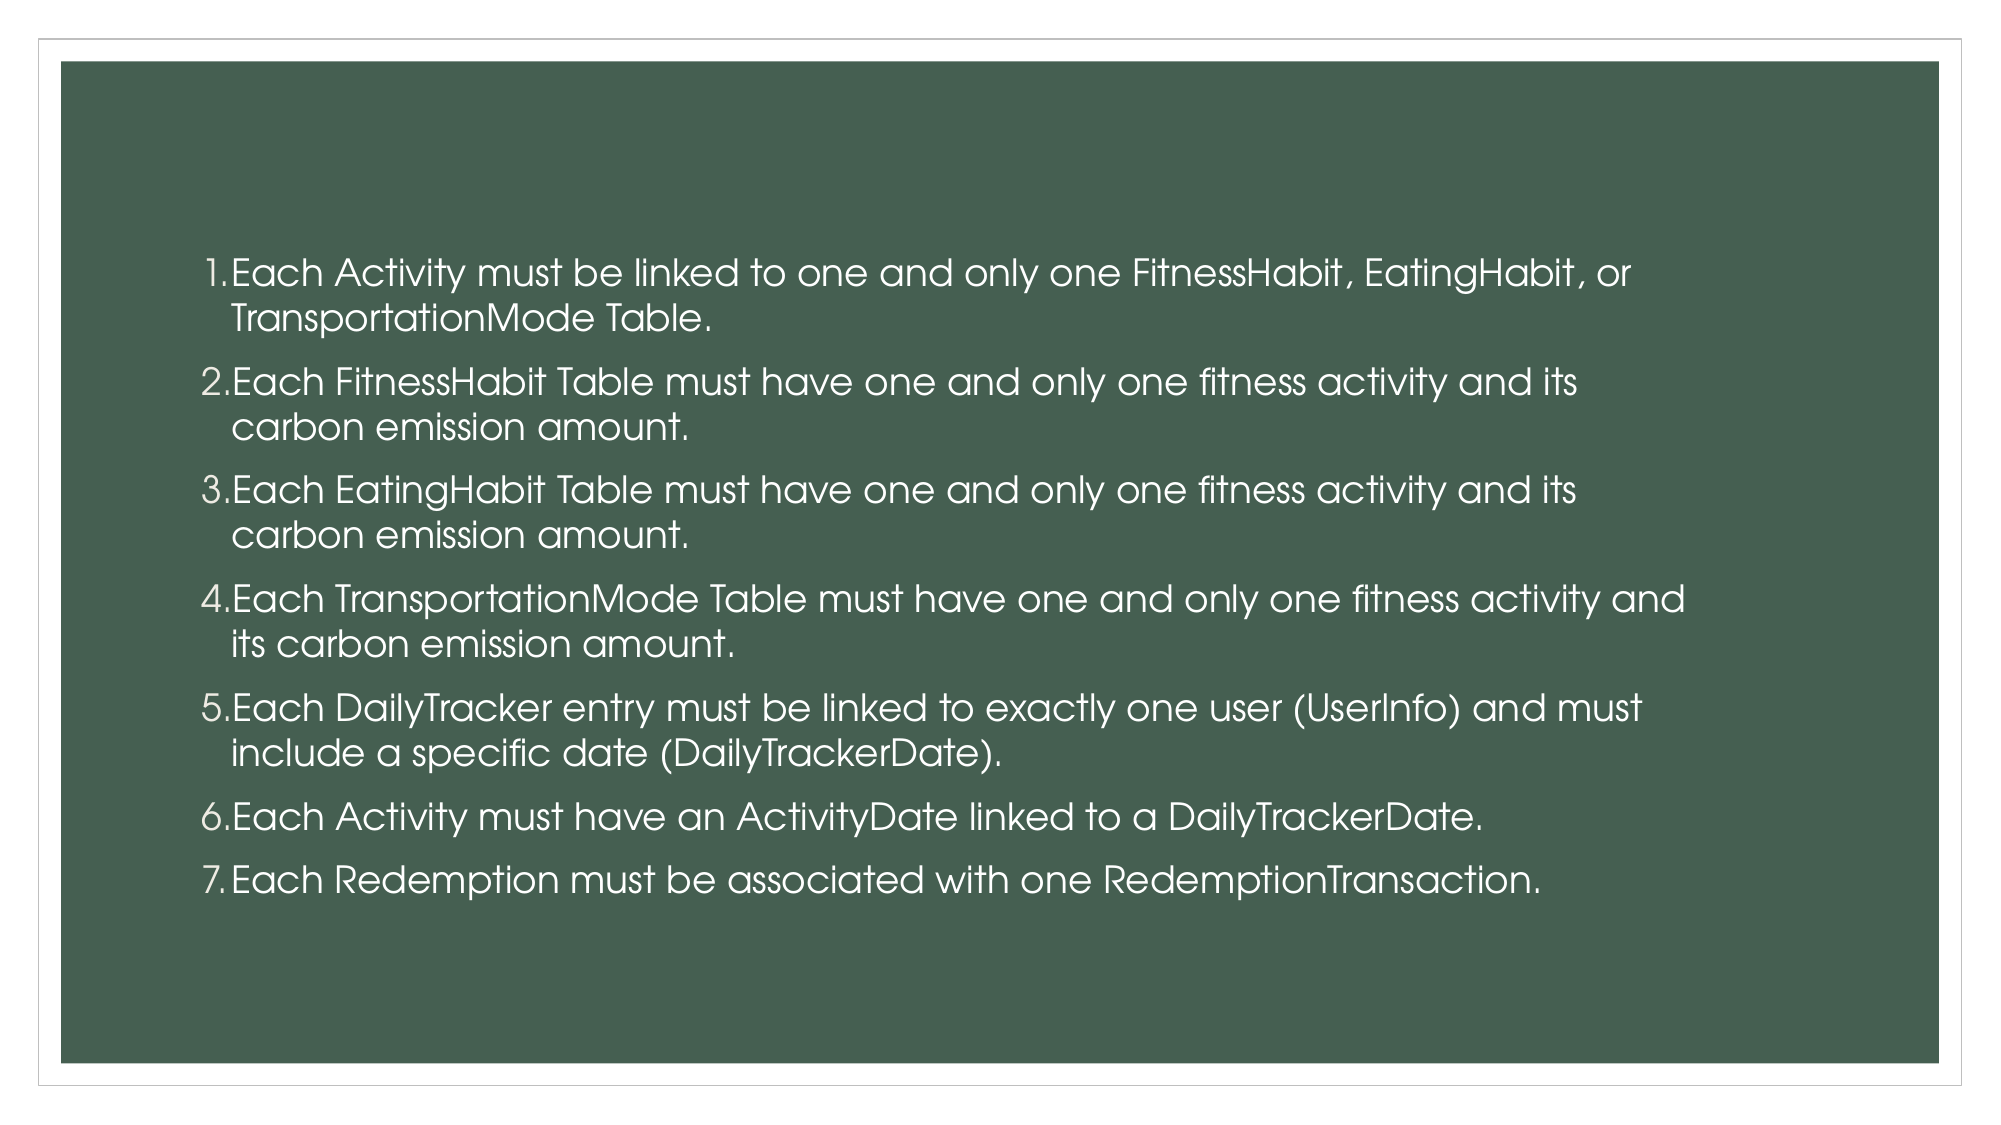

Each Activity must be linked to one and only one FitnessHabit, EatingHabit, or TransportationMode Table.
Each FitnessHabit Table must have one and only one fitness activity and its carbon emission amount.
Each EatingHabit Table must have one and only one fitness activity and its carbon emission amount.
Each TransportationMode Table must have one and only one fitness activity and its carbon emission amount.
Each DailyTracker entry must be linked to exactly one user (UserInfo) and must include a specific date (DailyTrackerDate).
Each Activity must have an ActivityDate linked to a DailyTrackerDate.
Each Redemption must be associated with one RedemptionTransaction.